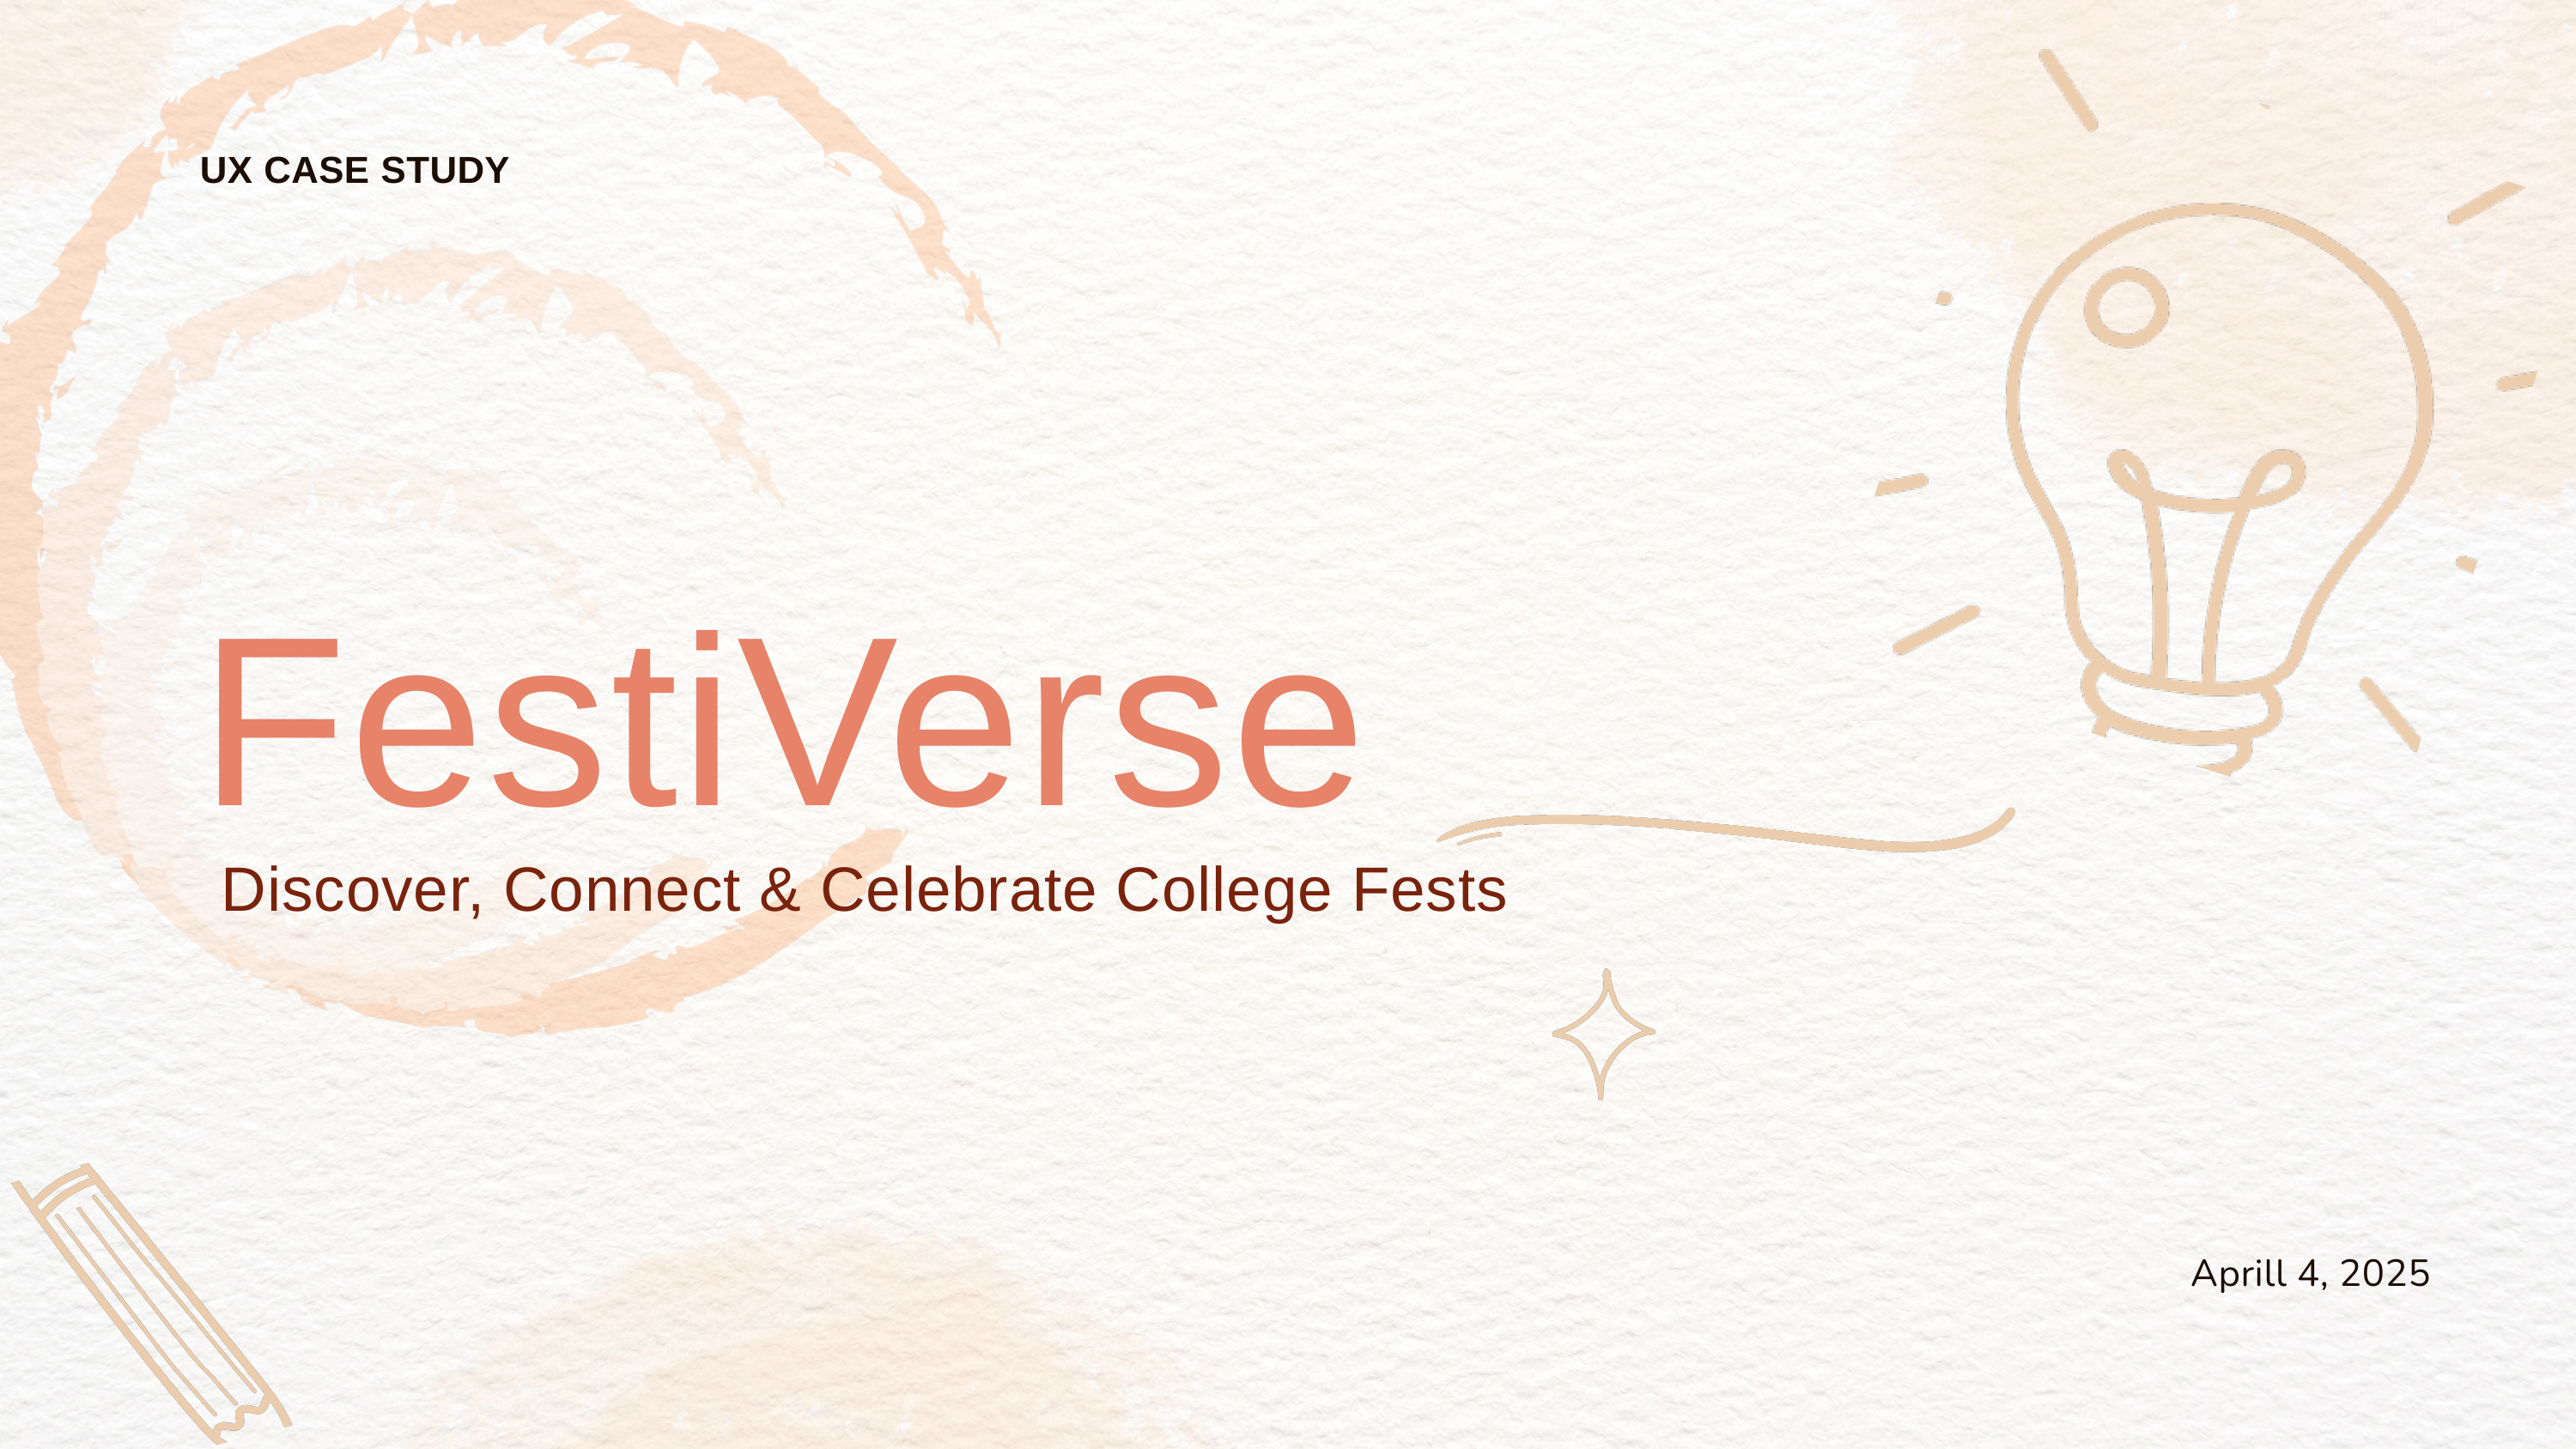

UX CASE STUDY
FestiVerse

Discover, Connect & Celebrate College Fests

Aprill 4, 2025